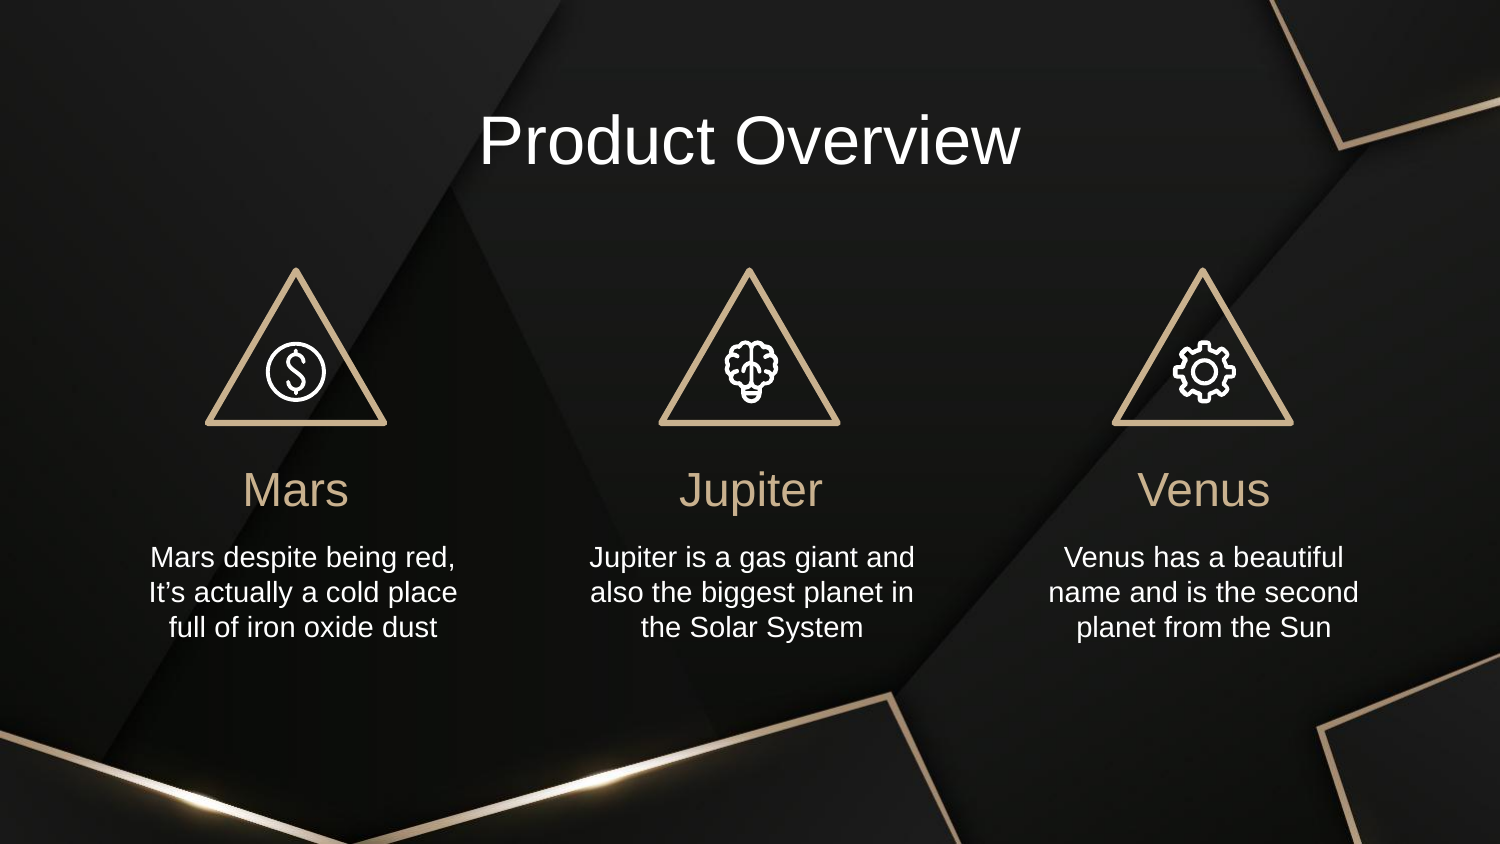

# Product Overview

Mars
Jupiter
Venus
Mars despite being red, It’s actually a cold place full of iron oxide dust
Jupiter is a gas giant and also the biggest planet in the Solar System
Venus has a beautiful name and is the second planet from the Sun